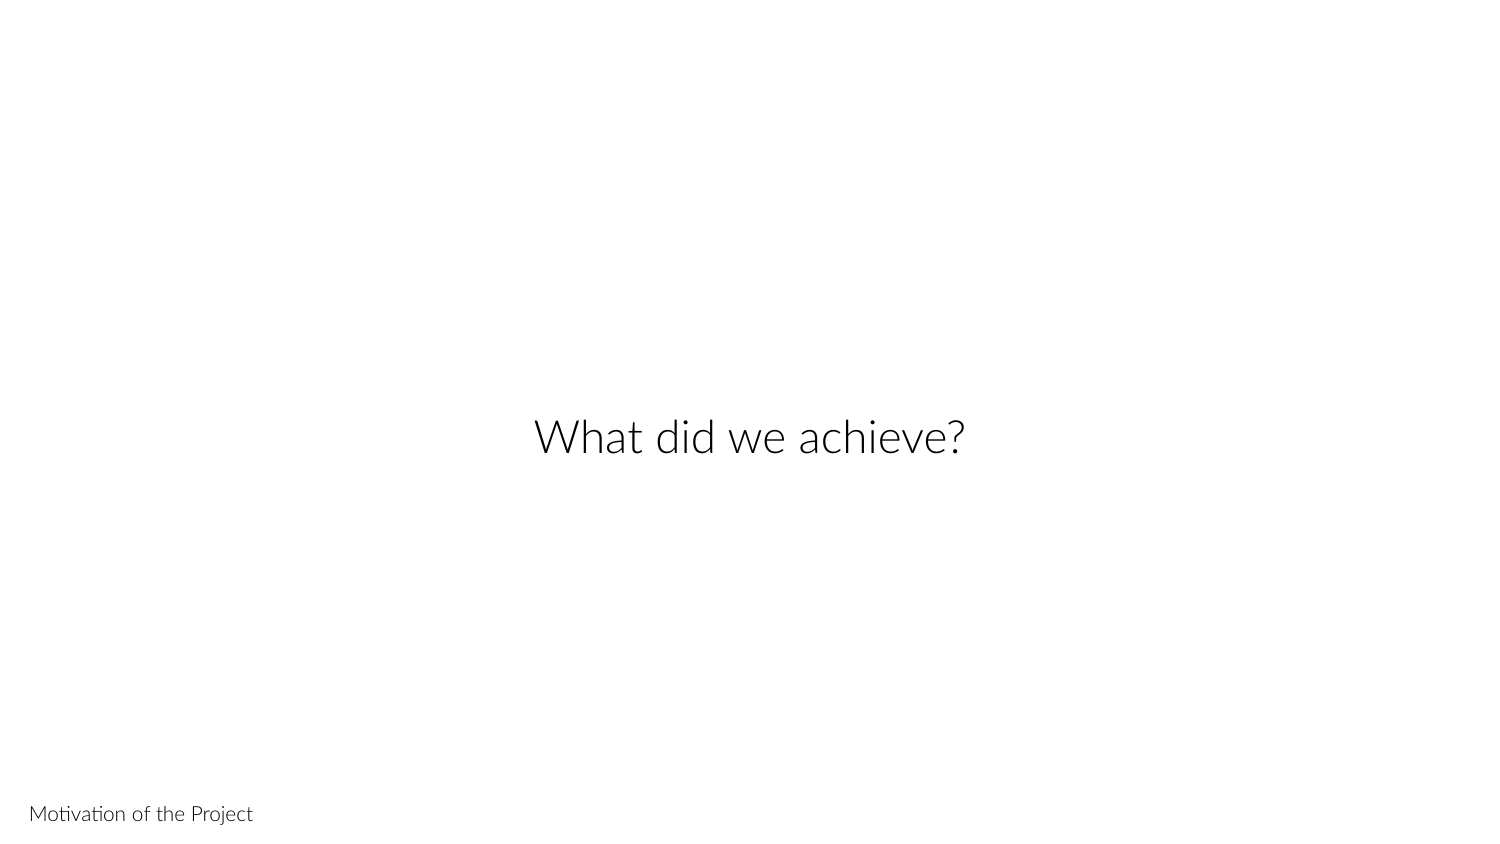

What did we achieve?
Motivation of the Project